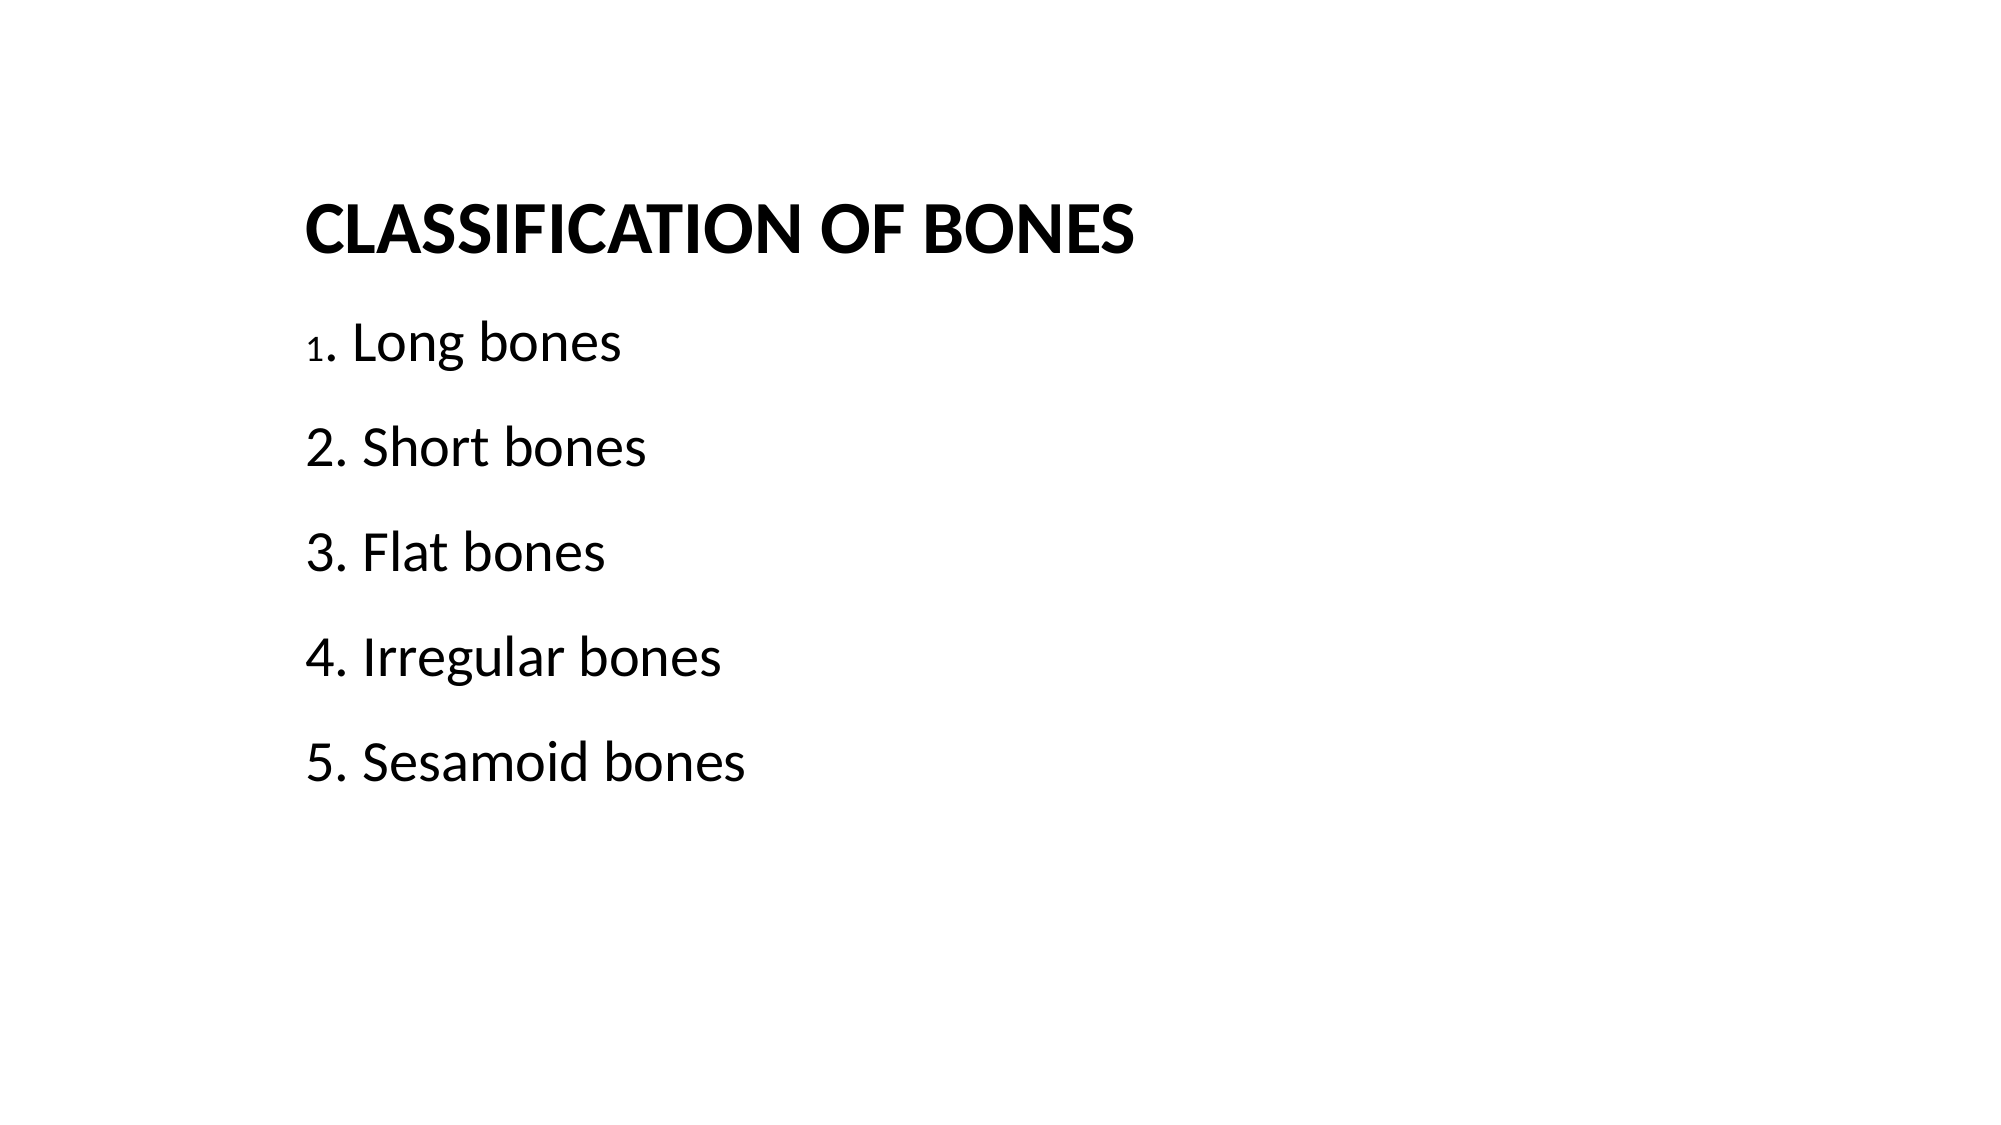

CLASSIFICATION OF BONES
1. Long bones
2. Short bones
3. Flat bones
4. Irregular bones
5. Sesamoid bones